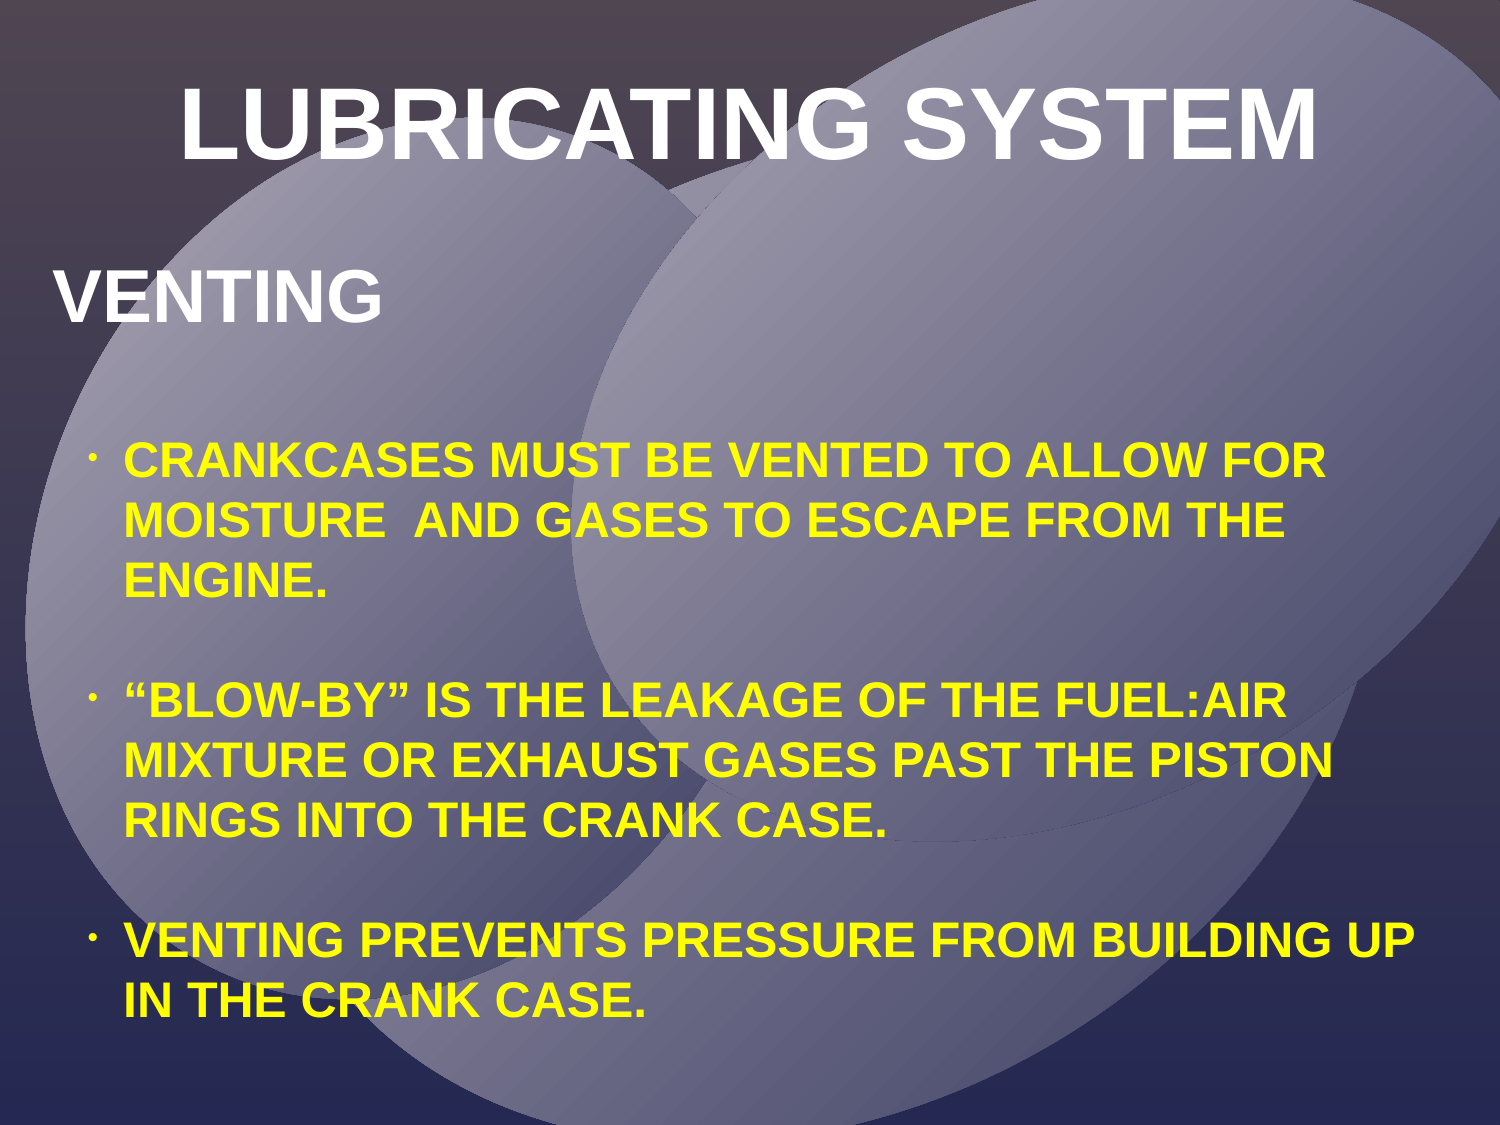

LUBRICATING SYSTEM
VENTING

CRANKCASES MUST BE VENTED TO ALLOW FOR MOISTURE  AND GASES TO ESCAPE FROM THE ENGINE.

“BLOW-BY” IS THE LEAKAGE OF THE FUEL:AIR MIXTURE OR EXHAUST GASES PAST THE PISTON RINGS INTO THE CRANK CASE.

VENTING PREVENTS PRESSURE FROM BUILDING UP IN THE CRANK CASE.